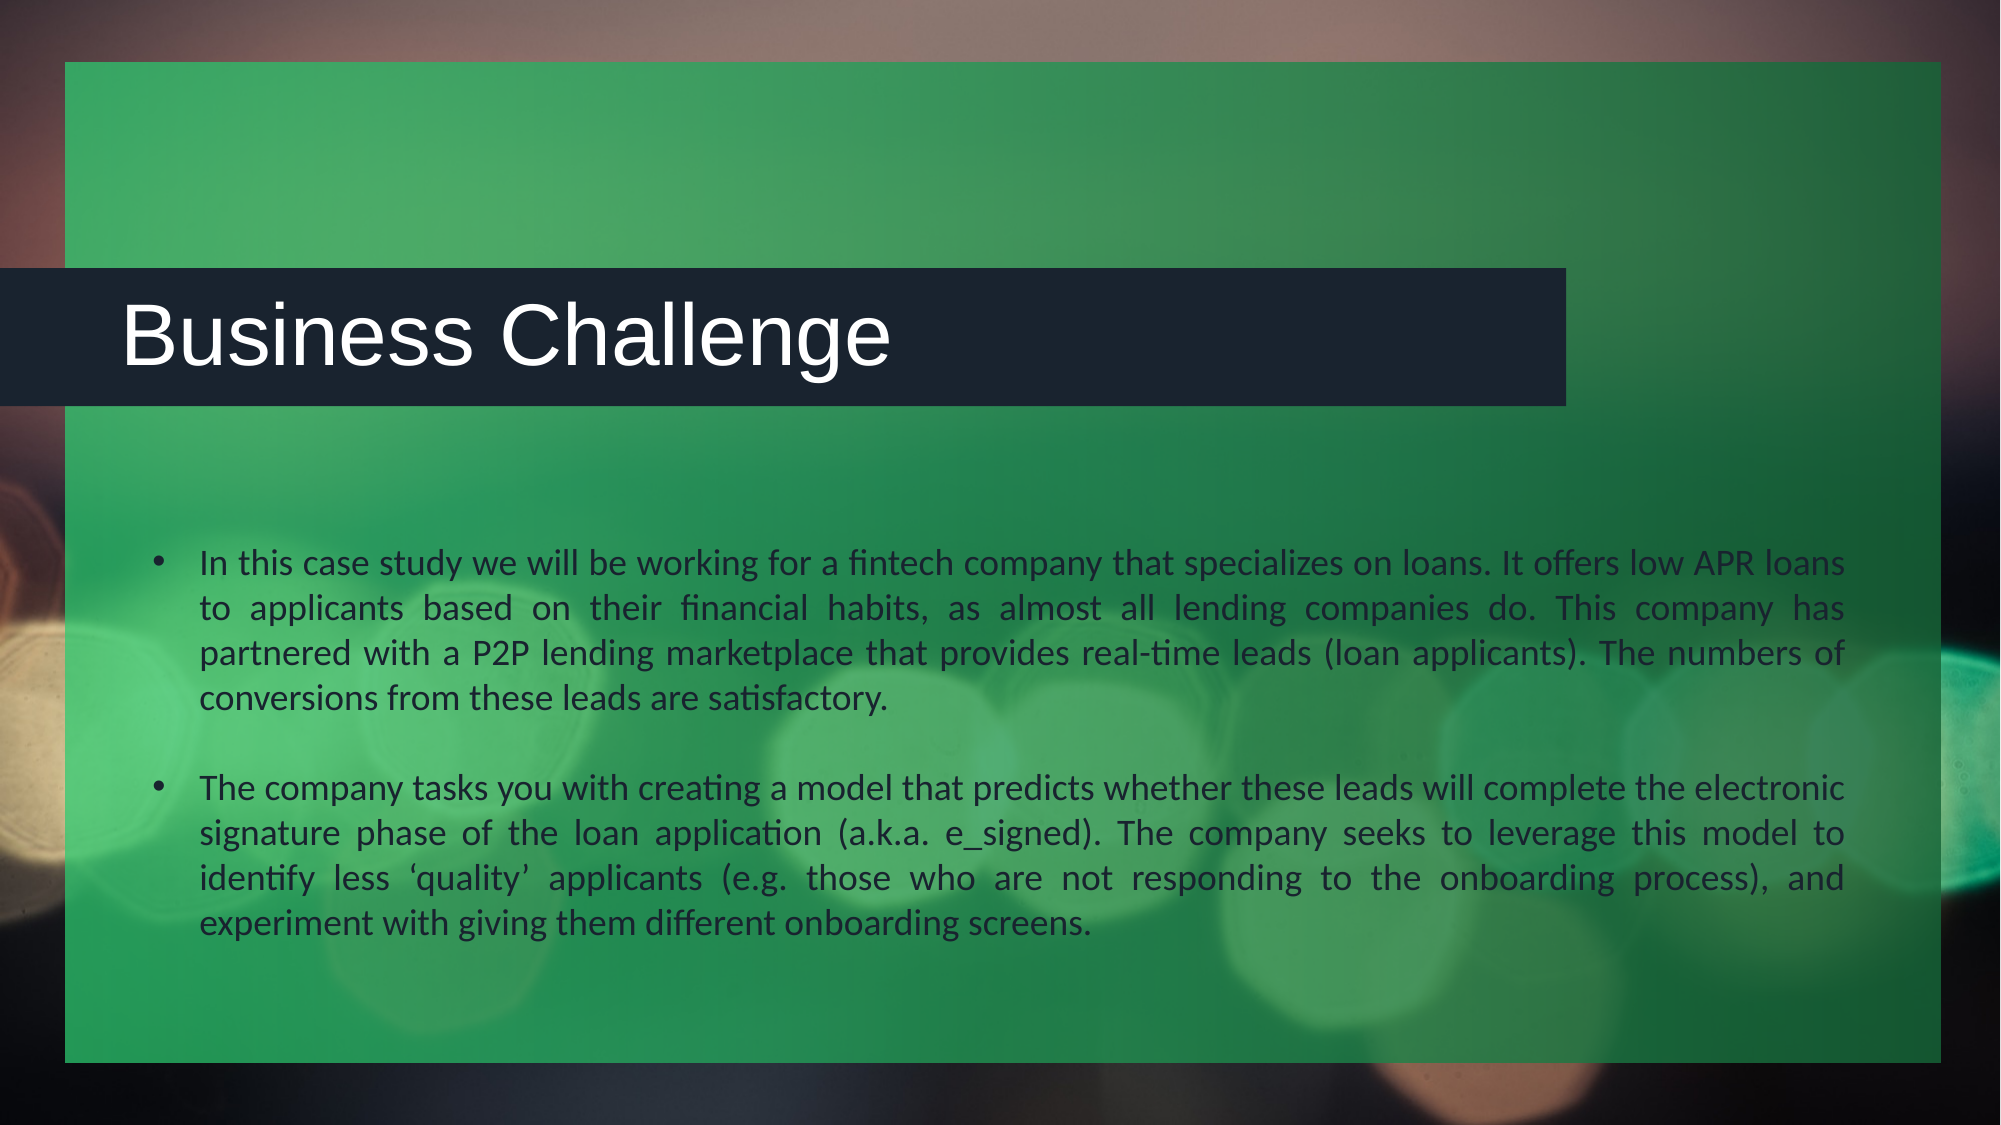

Business Challenge
In this case study we will be working for a fintech company that specializes on loans. It offers low APR loans to applicants based on their financial habits, as almost all lending companies do. This company has partnered with a P2P lending marketplace that provides real-time leads (loan applicants). The numbers of conversions from these leads are satisfactory.

The company tasks you with creating a model that predicts whether these leads will complete the electronic signature phase of the loan application (a.k.a. e_signed). The company seeks to leverage this model to identify less ‘quality’ applicants (e.g. those who are not responding to the onboarding process), and experiment with giving them different onboarding screens.